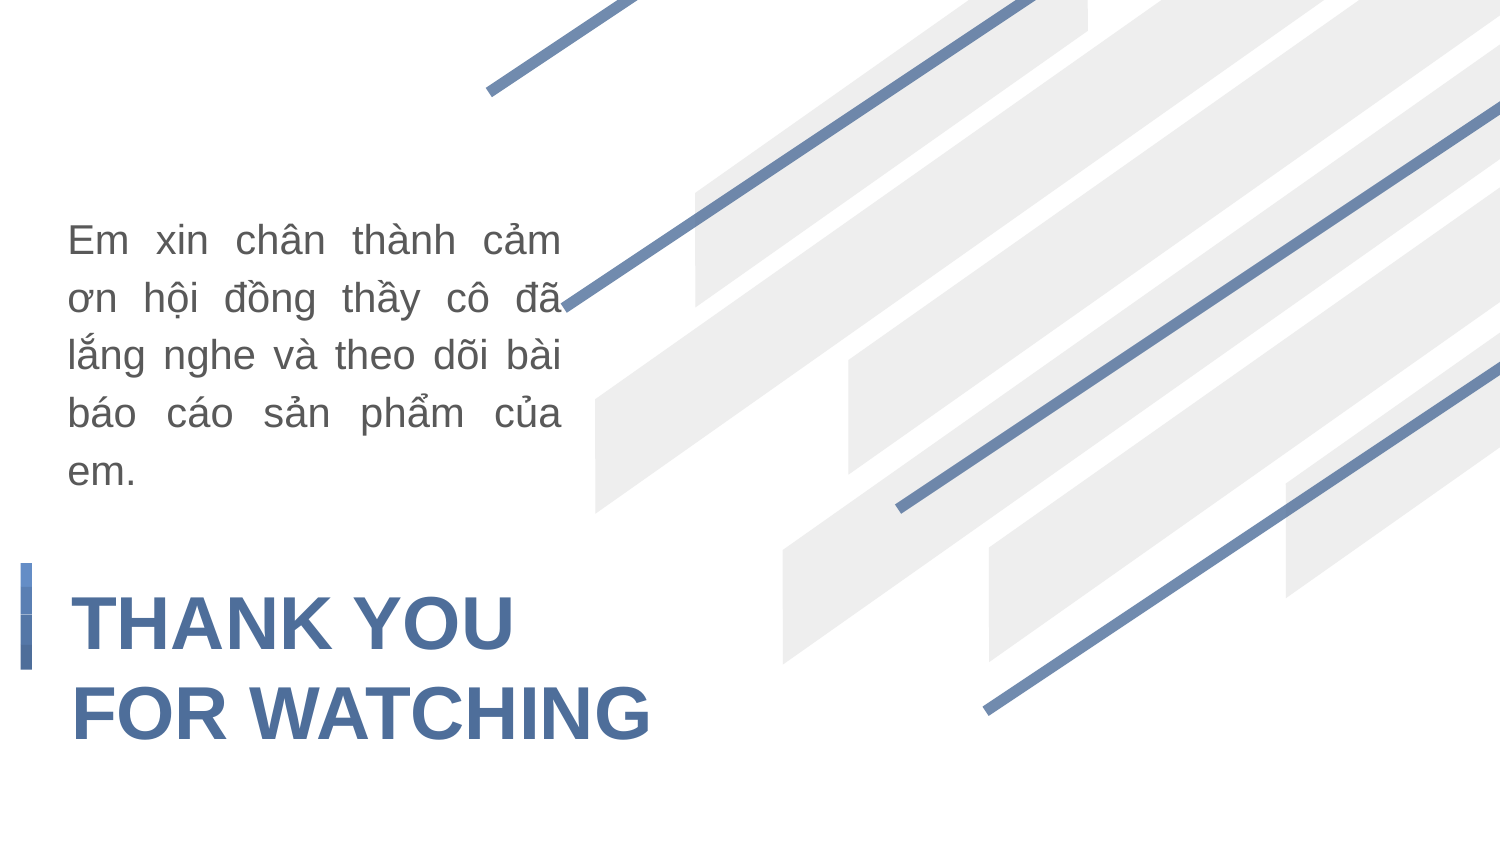

Em xin chân thành cảm ơn hội đồng thầy cô đã lắng nghe và theo dõi bài báo cáo sản phẩm của em.
# THANK YOU FOR WATCHING